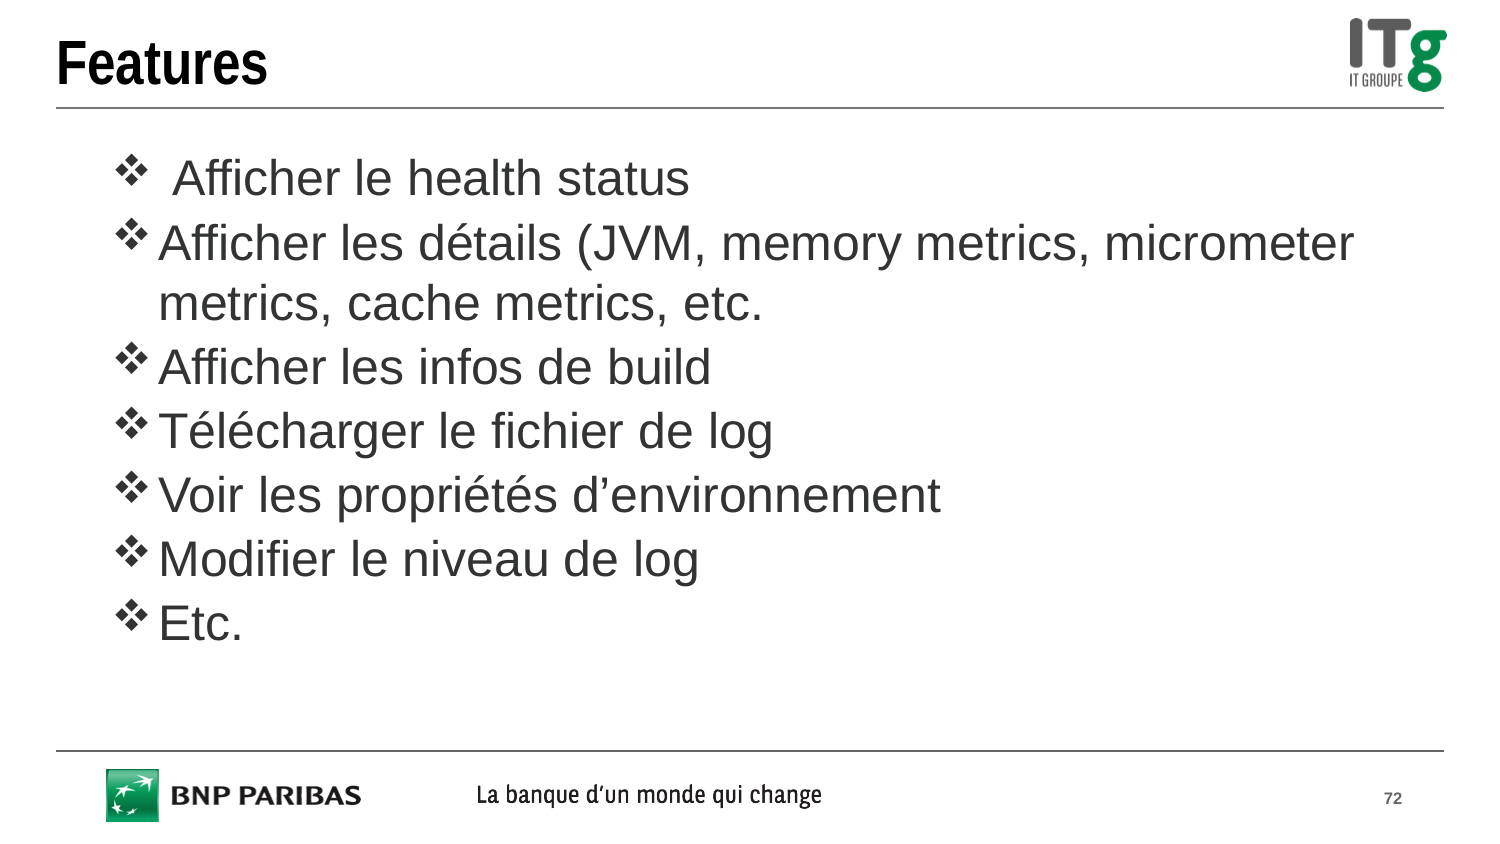

# Features
 Afficher le health status
Afficher les détails (JVM, memory metrics, micrometer metrics, cache metrics, etc.
Afficher les infos de build
Télécharger le fichier de log
Voir les propriétés d’environnement
Modifier le niveau de log
Etc.

72